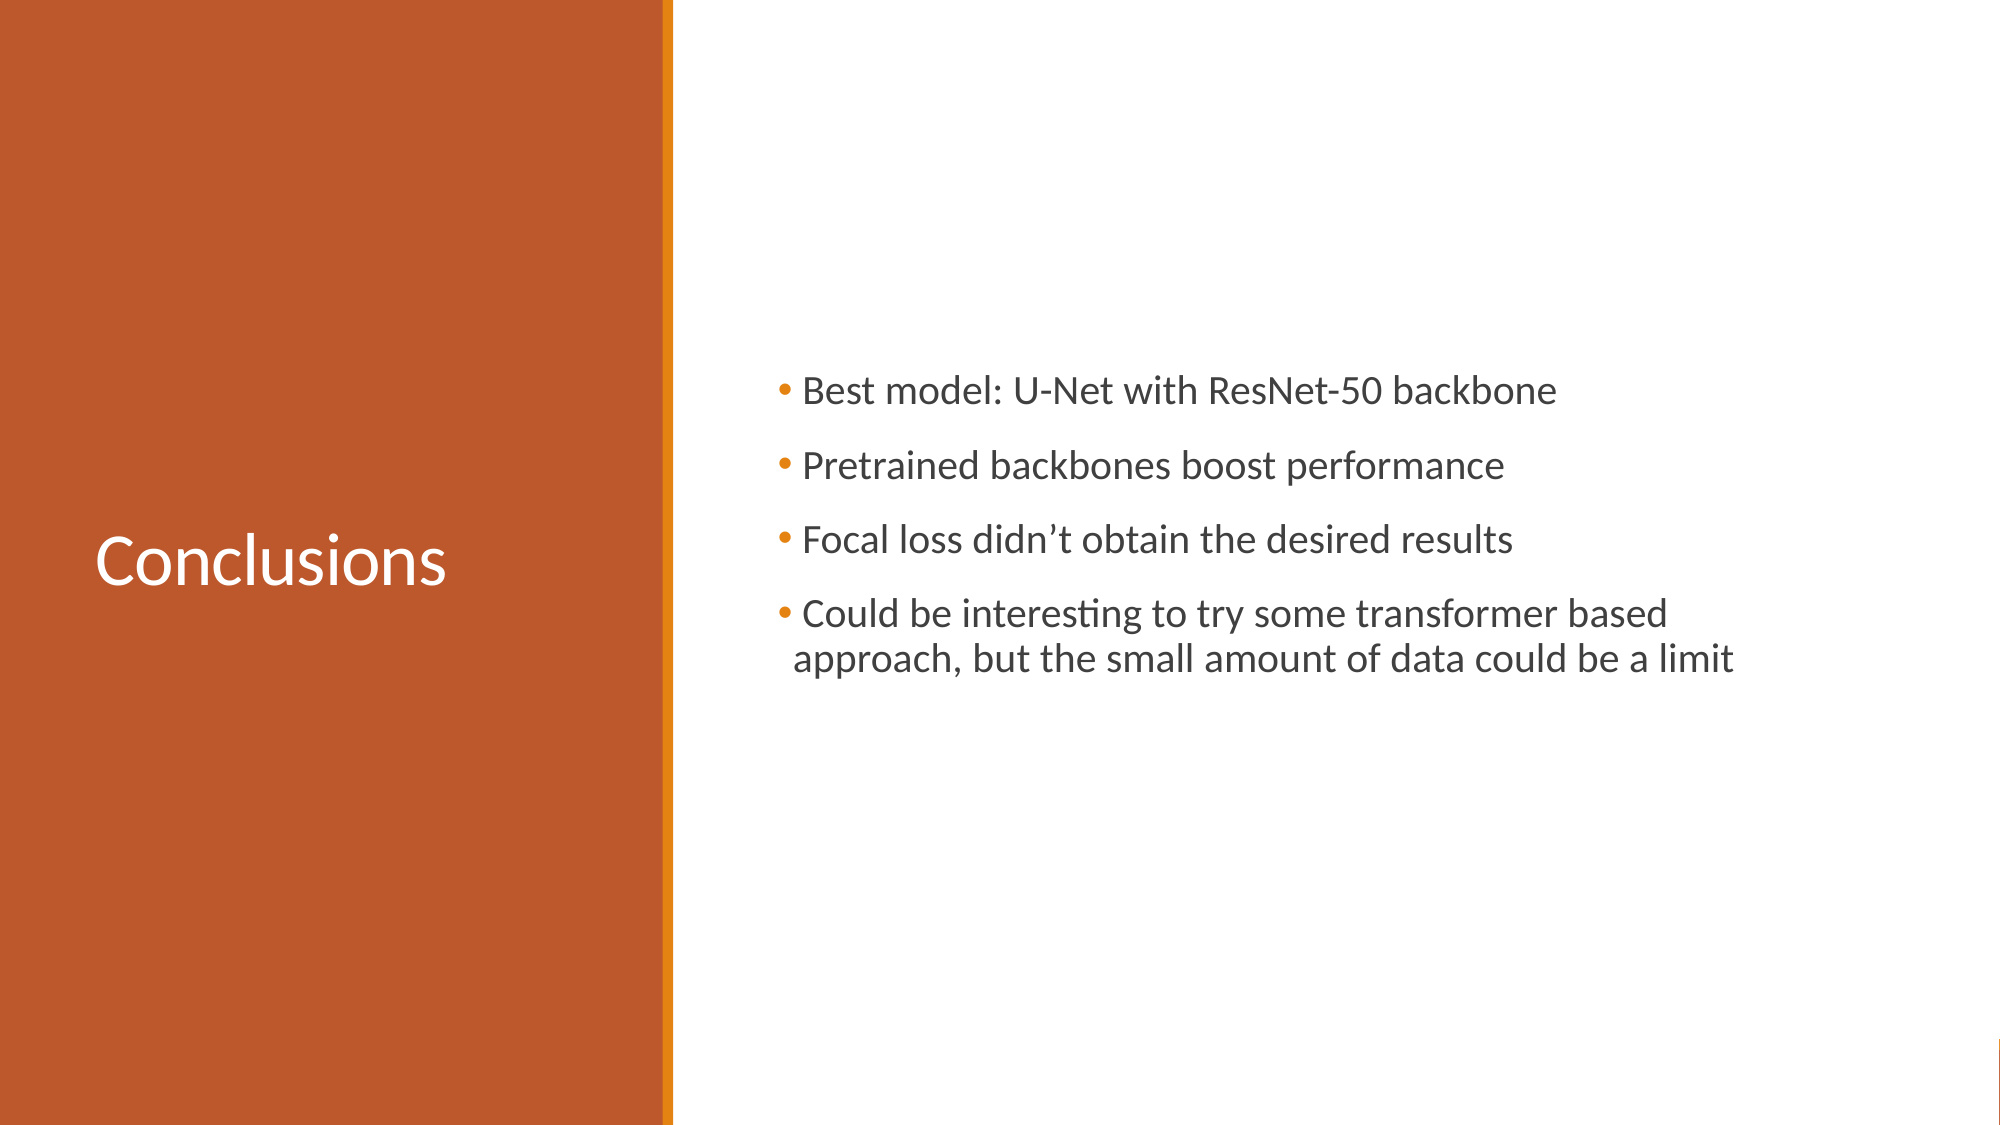

# Conclusions
 Best model: U-Net with ResNet-50 backbone
 Pretrained backbones boost performance
 Focal loss didn’t obtain the desired results
 Could be interesting to try some transformer based approach, but the small amount of data could be a limit